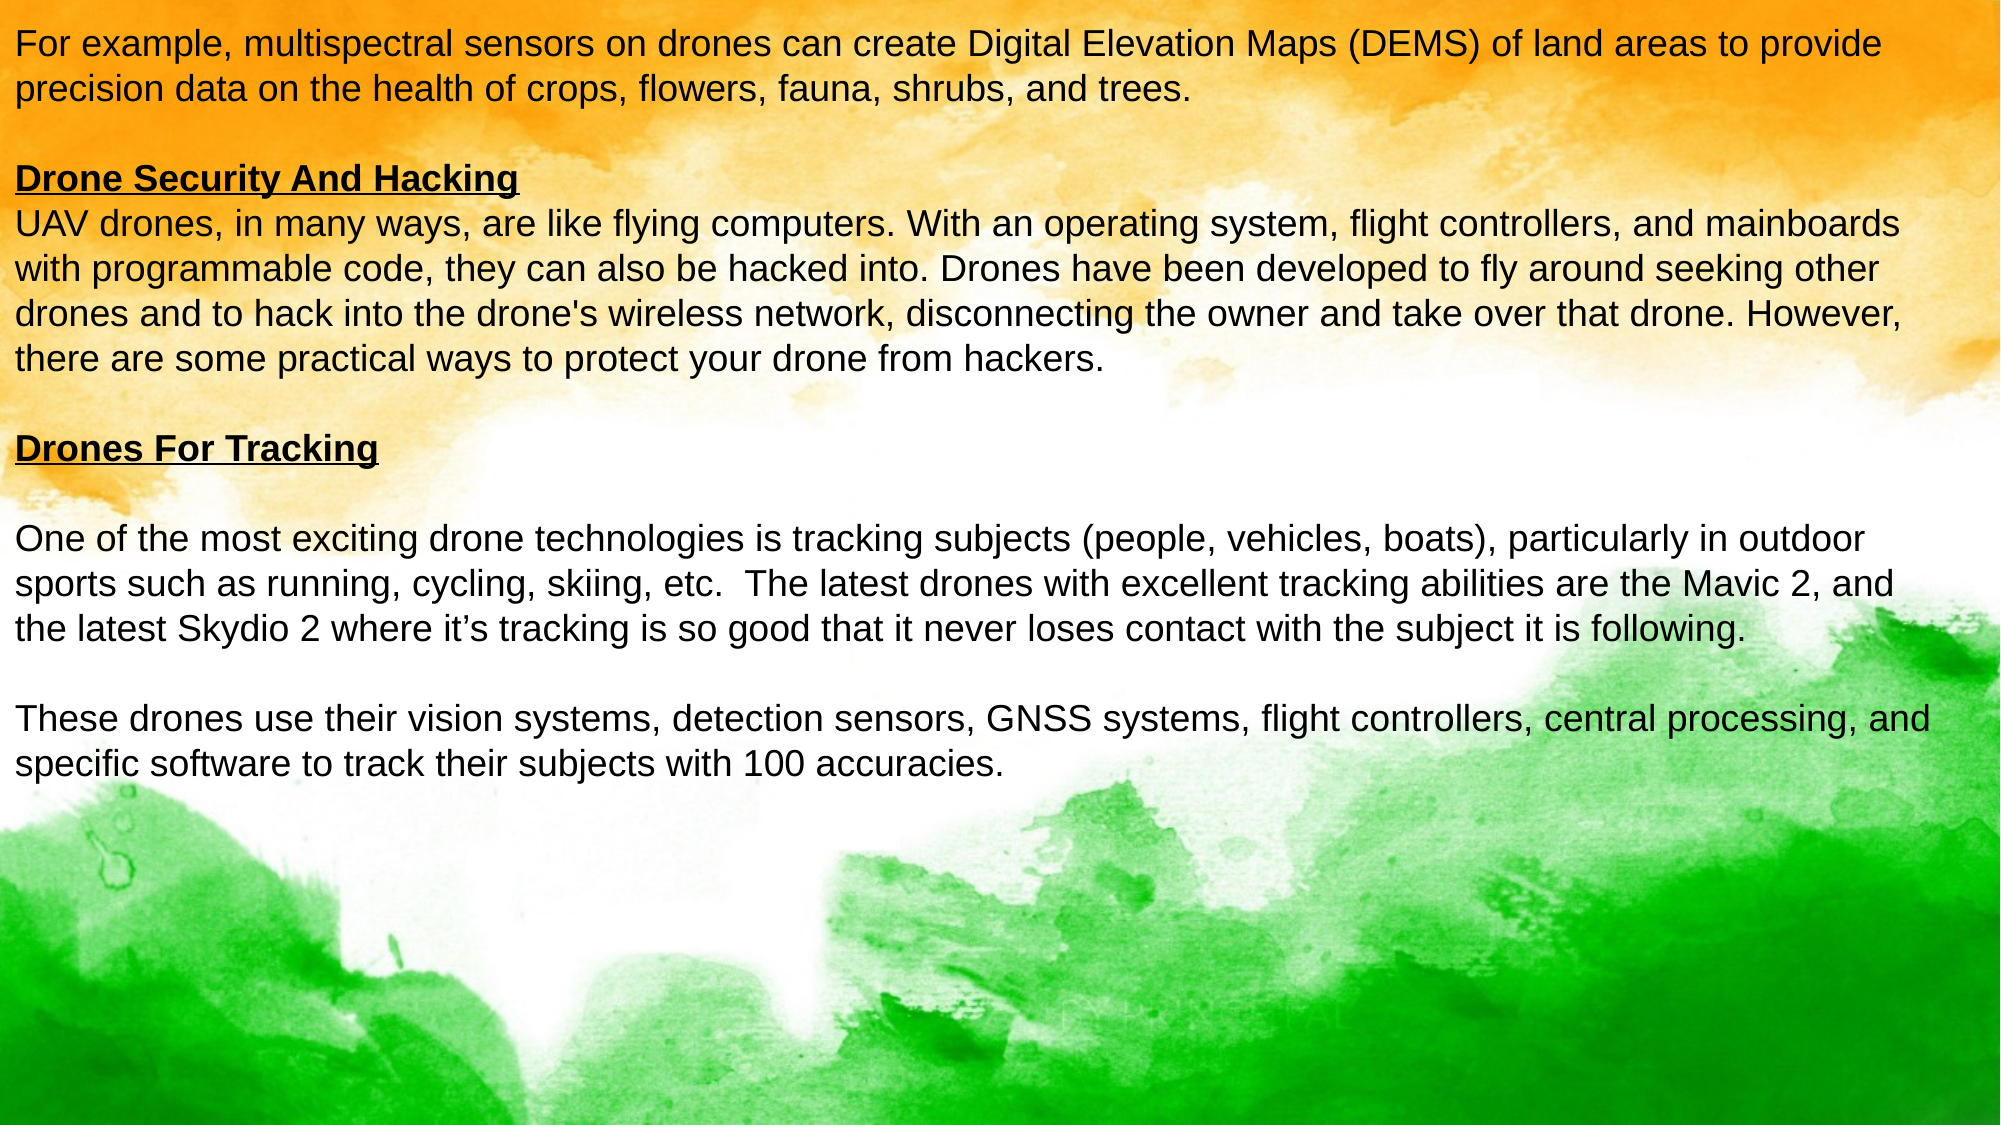

For example, multispectral sensors on drones can create Digital Elevation Maps (DEMS) of land areas to provide precision data on the health of crops, flowers, fauna, shrubs, and trees.

Drone Security And Hacking
UAV drones, in many ways, are like flying computers. With an operating system, flight controllers, and mainboards with programmable code, they can also be hacked into. Drones have been developed to fly around seeking other drones and to hack into the drone's wireless network, disconnecting the owner and take over that drone. However, there are some practical ways to protect your drone from hackers.

Drones For Tracking

One of the most exciting drone technologies is tracking subjects (people, vehicles, boats), particularly in outdoor sports such as running, cycling, skiing, etc.  The latest drones with excellent tracking abilities are the Mavic 2, and the latest Skydio 2 where it’s tracking is so good that it never loses contact with the subject it is following.

These drones use their vision systems, detection sensors, GNSS systems, flight controllers, central processing, and specific software to track their subjects with 100 accuracies.